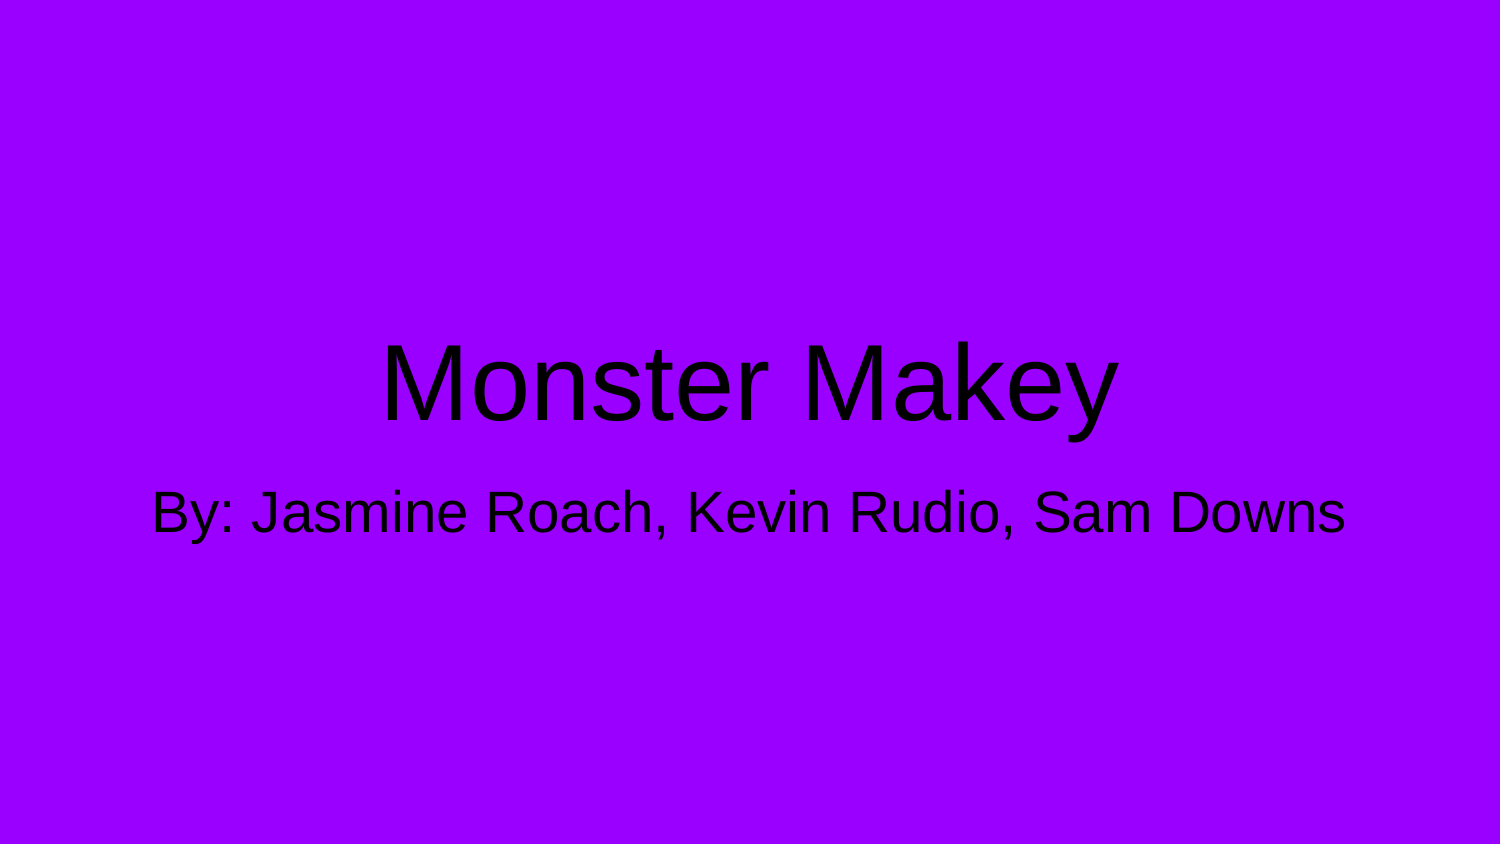

# Monster Makey
By: Jasmine Roach, Kevin Rudio, Sam Downs